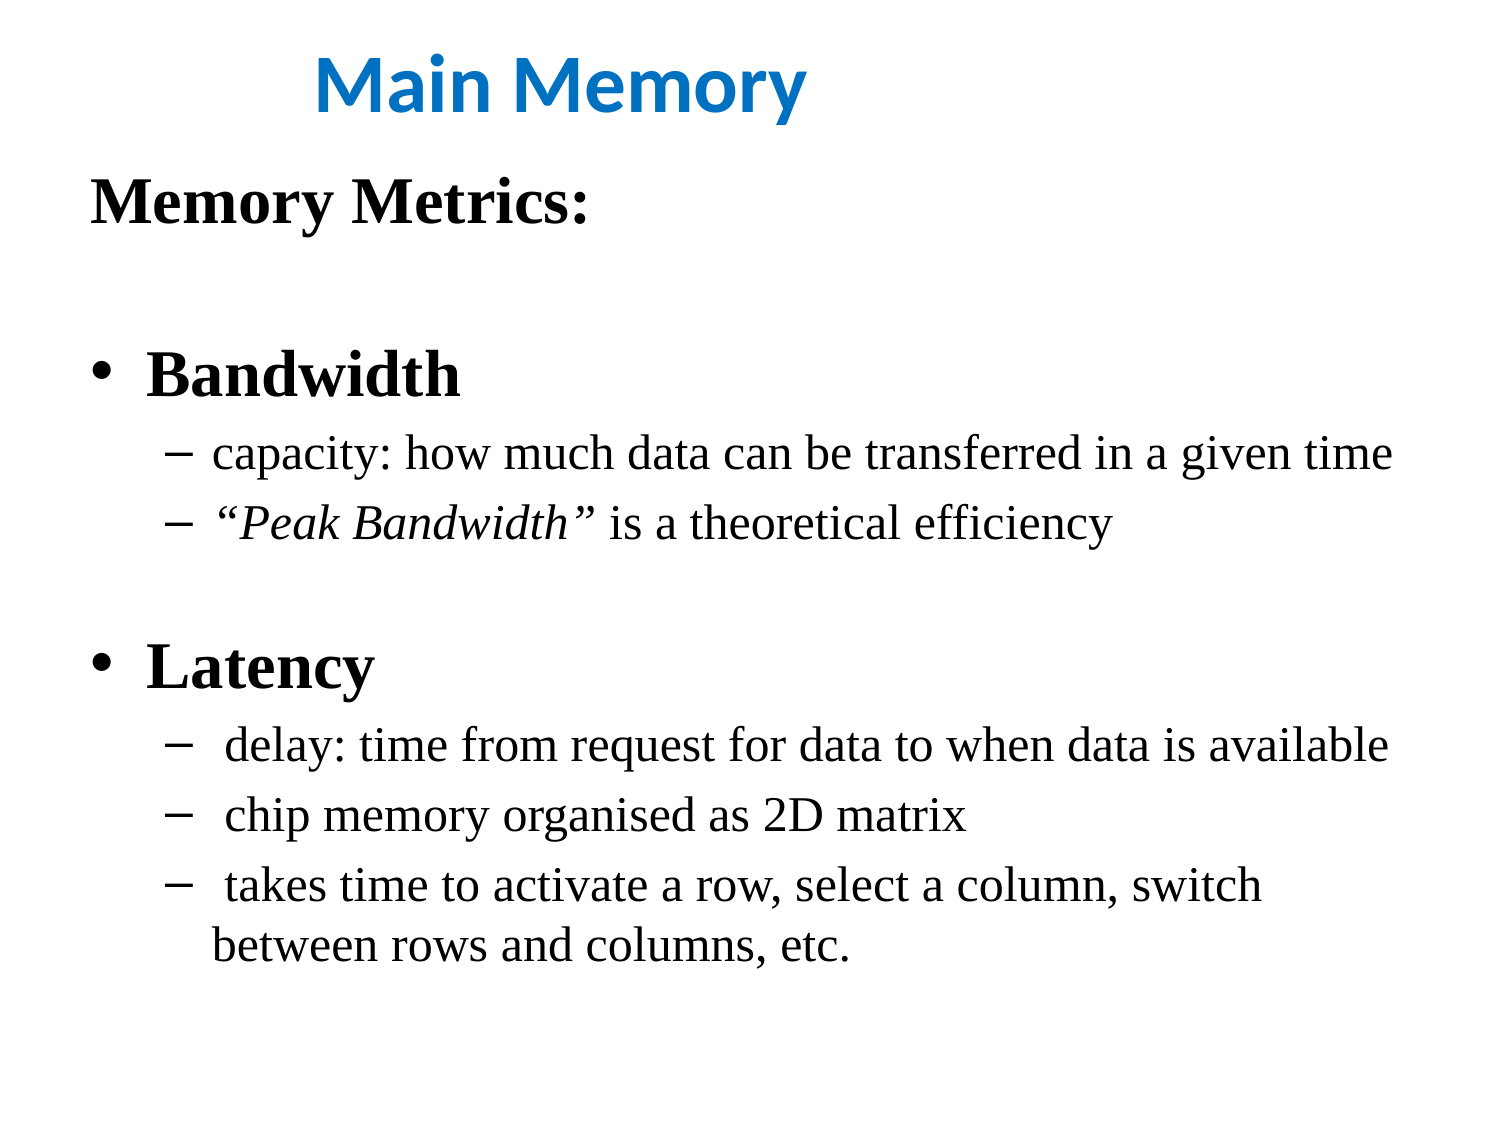

# Main Memory
Memory Metrics:
Bandwidth
capacity: how much data can be transferred in a given time
“Peak Bandwidth” is a theoretical efficiency

Latency
 delay: time from request for data to when data is available
 chip memory organised as 2D matrix
 takes time to activate a row, select a column, switch between rows and columns, etc.